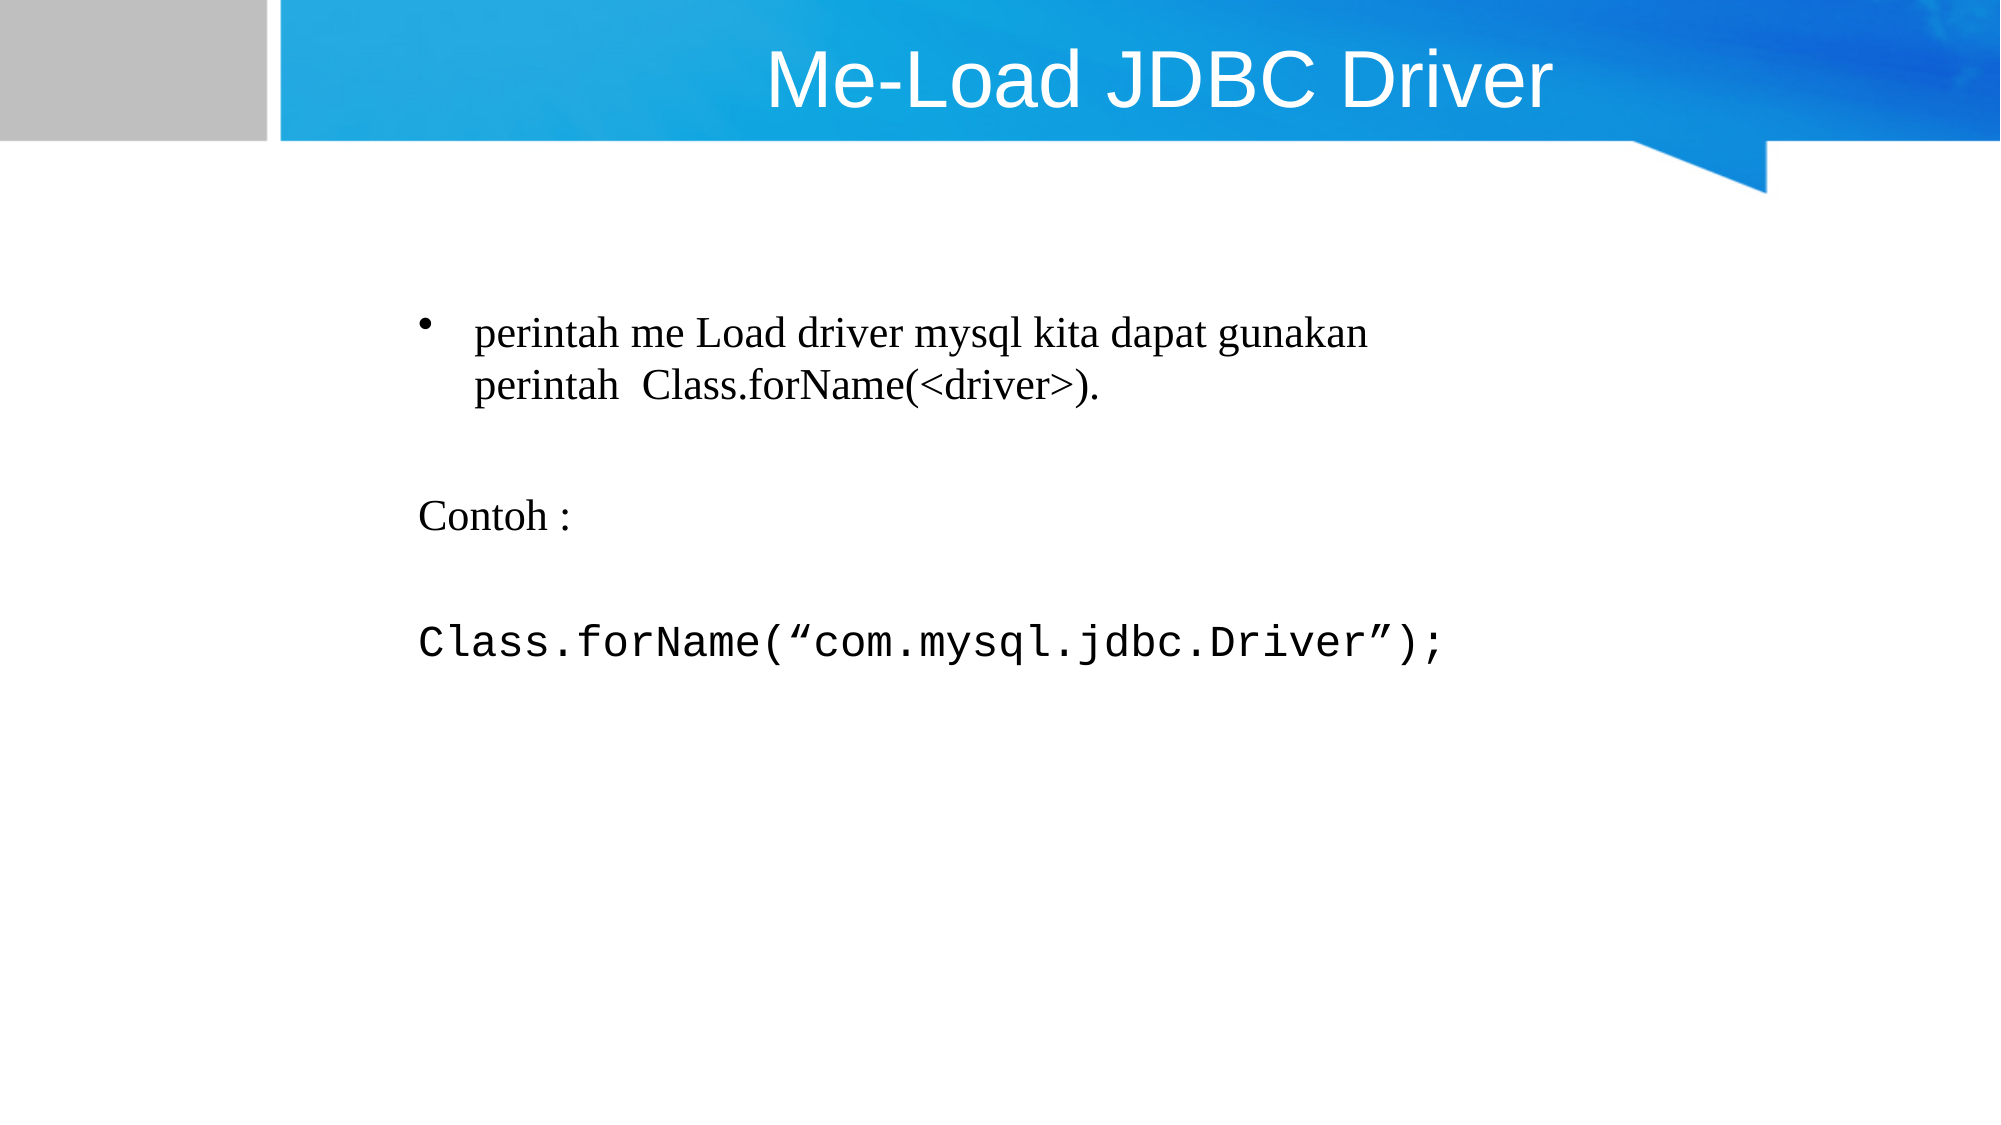

# Me-Load JDBC Driver
perintah me Load driver mysql kita dapat gunakan perintah  Class.forName(<driver>).

Contoh :

Class.forName(“com.mysql.jdbc.Driver”);